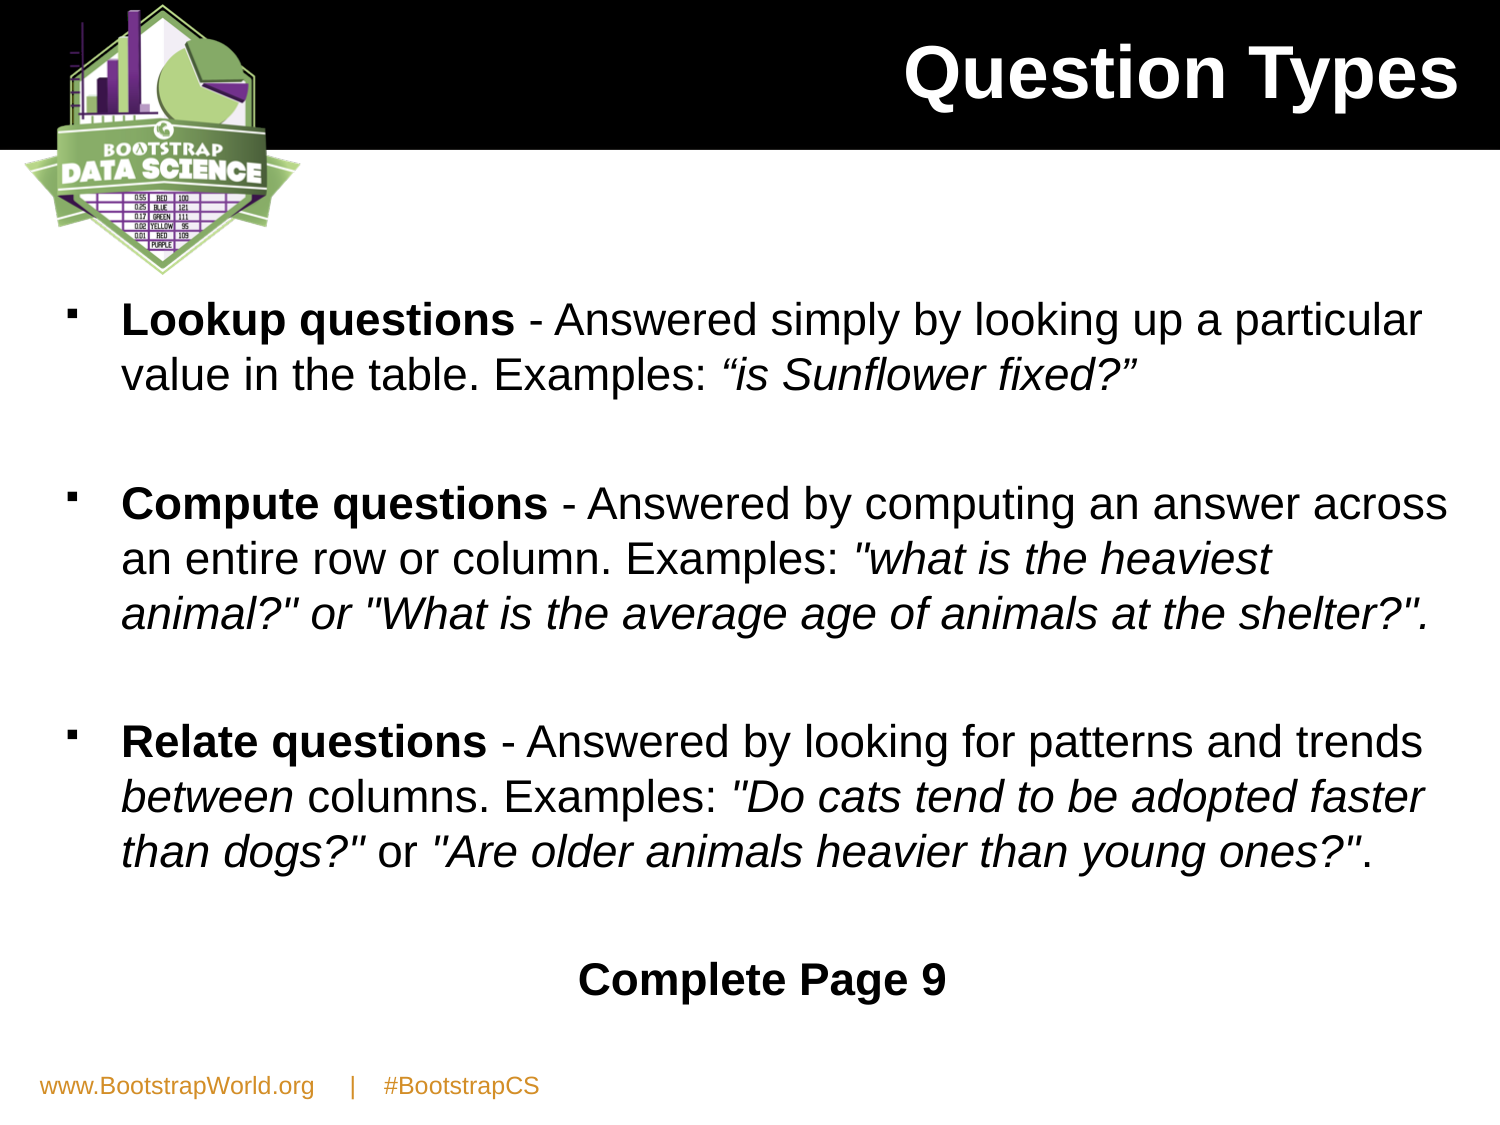

# Question Types
Lookup questions - Answered simply by looking up a particular value in the table. Examples: “is Sunflower fixed?”

Compute questions - Answered by computing an answer across an entire row or column. Examples: "what is the heaviest animal?" or "What is the average age of animals at the shelter?".

Relate questions - Answered by looking for patterns and trends between columns. Examples: "Do cats tend to be adopted faster than dogs?" or "Are older animals heavier than young ones?".

Complete Page 9
www.BootstrapWorld.org     |    #BootstrapCS